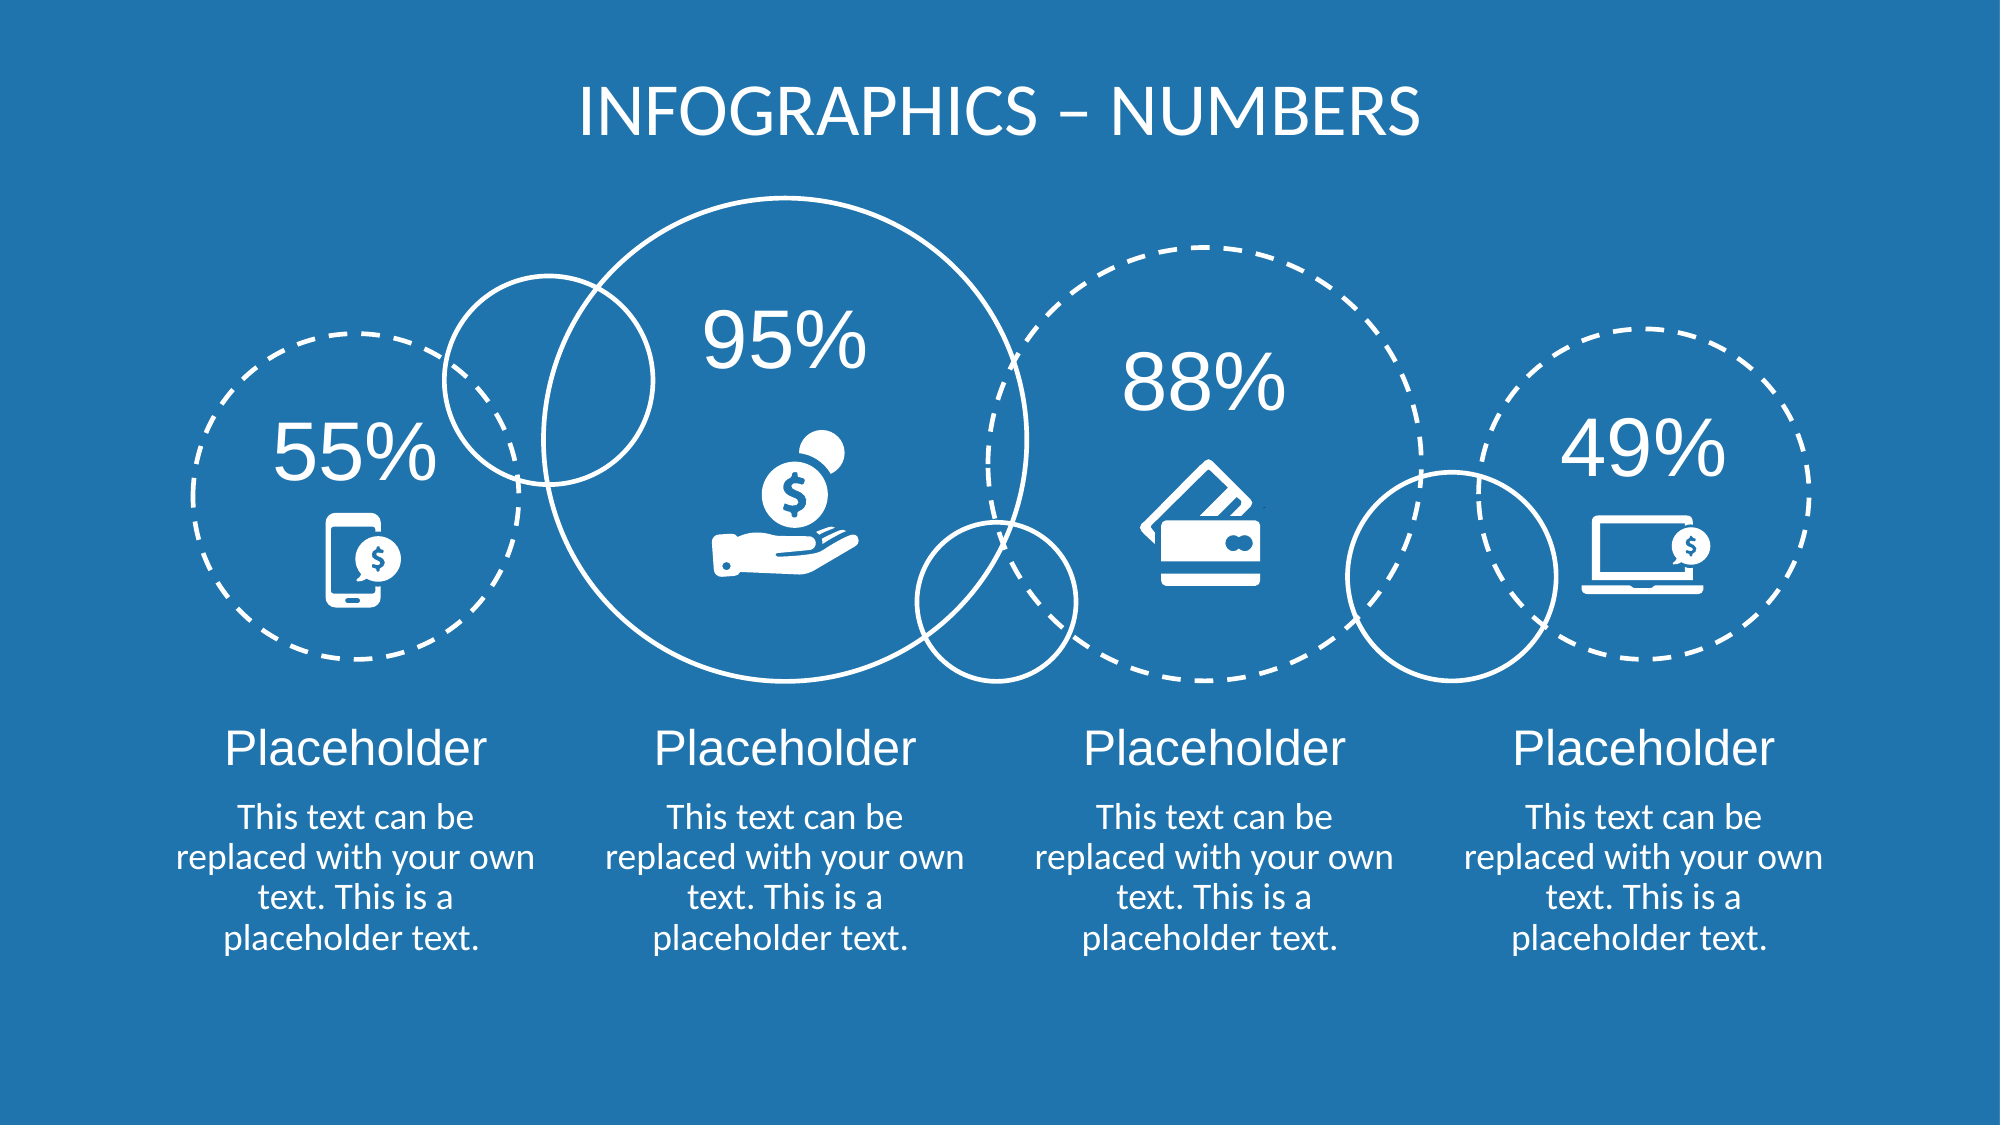

# Infographics – Numbers
95%

88%

49%

55%

Placeholder
This text can be replaced with your own text. This is a placeholder text.
Placeholder
This text can be replaced with your own text. This is a placeholder text.
Placeholder
This text can be replaced with your own text. This is a placeholder text.
Placeholder
This text can be replaced with your own text. This is a placeholder text.